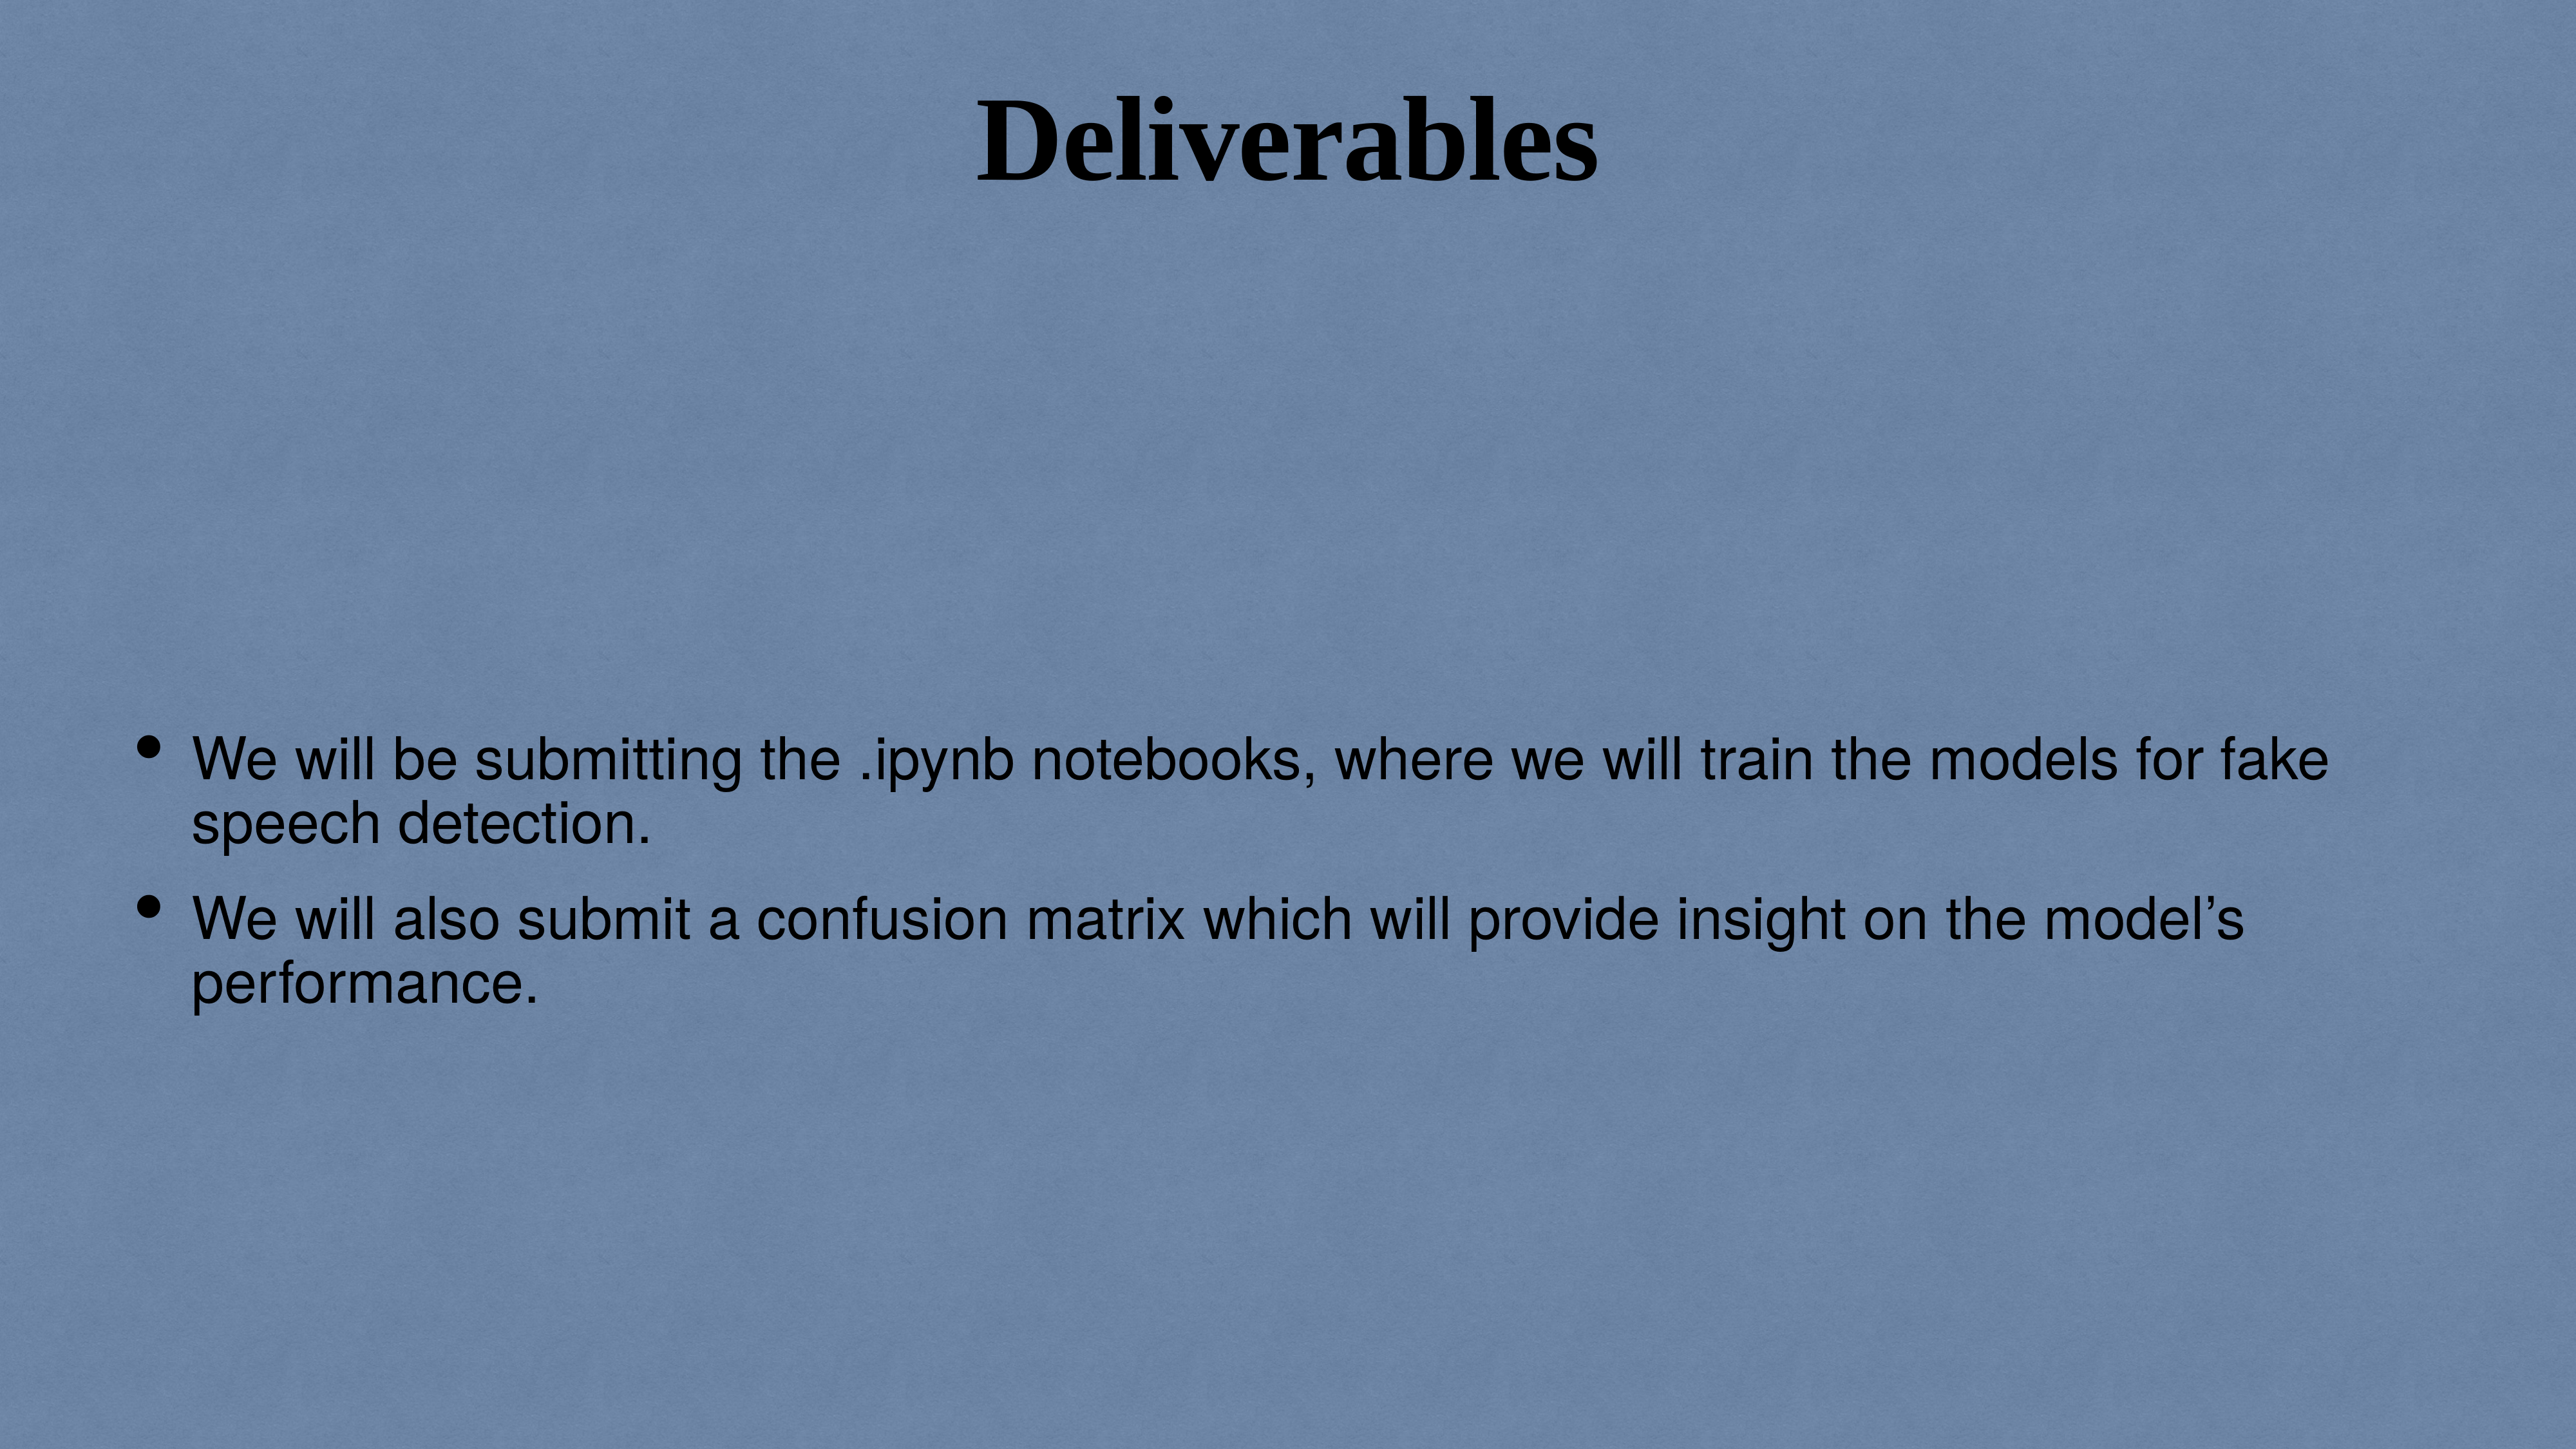

# Deliverables
We will be submitting the .ipynb notebooks, where we will train the models for fake speech detection.
We will also submit a confusion matrix which will provide insight on the model’s performance.